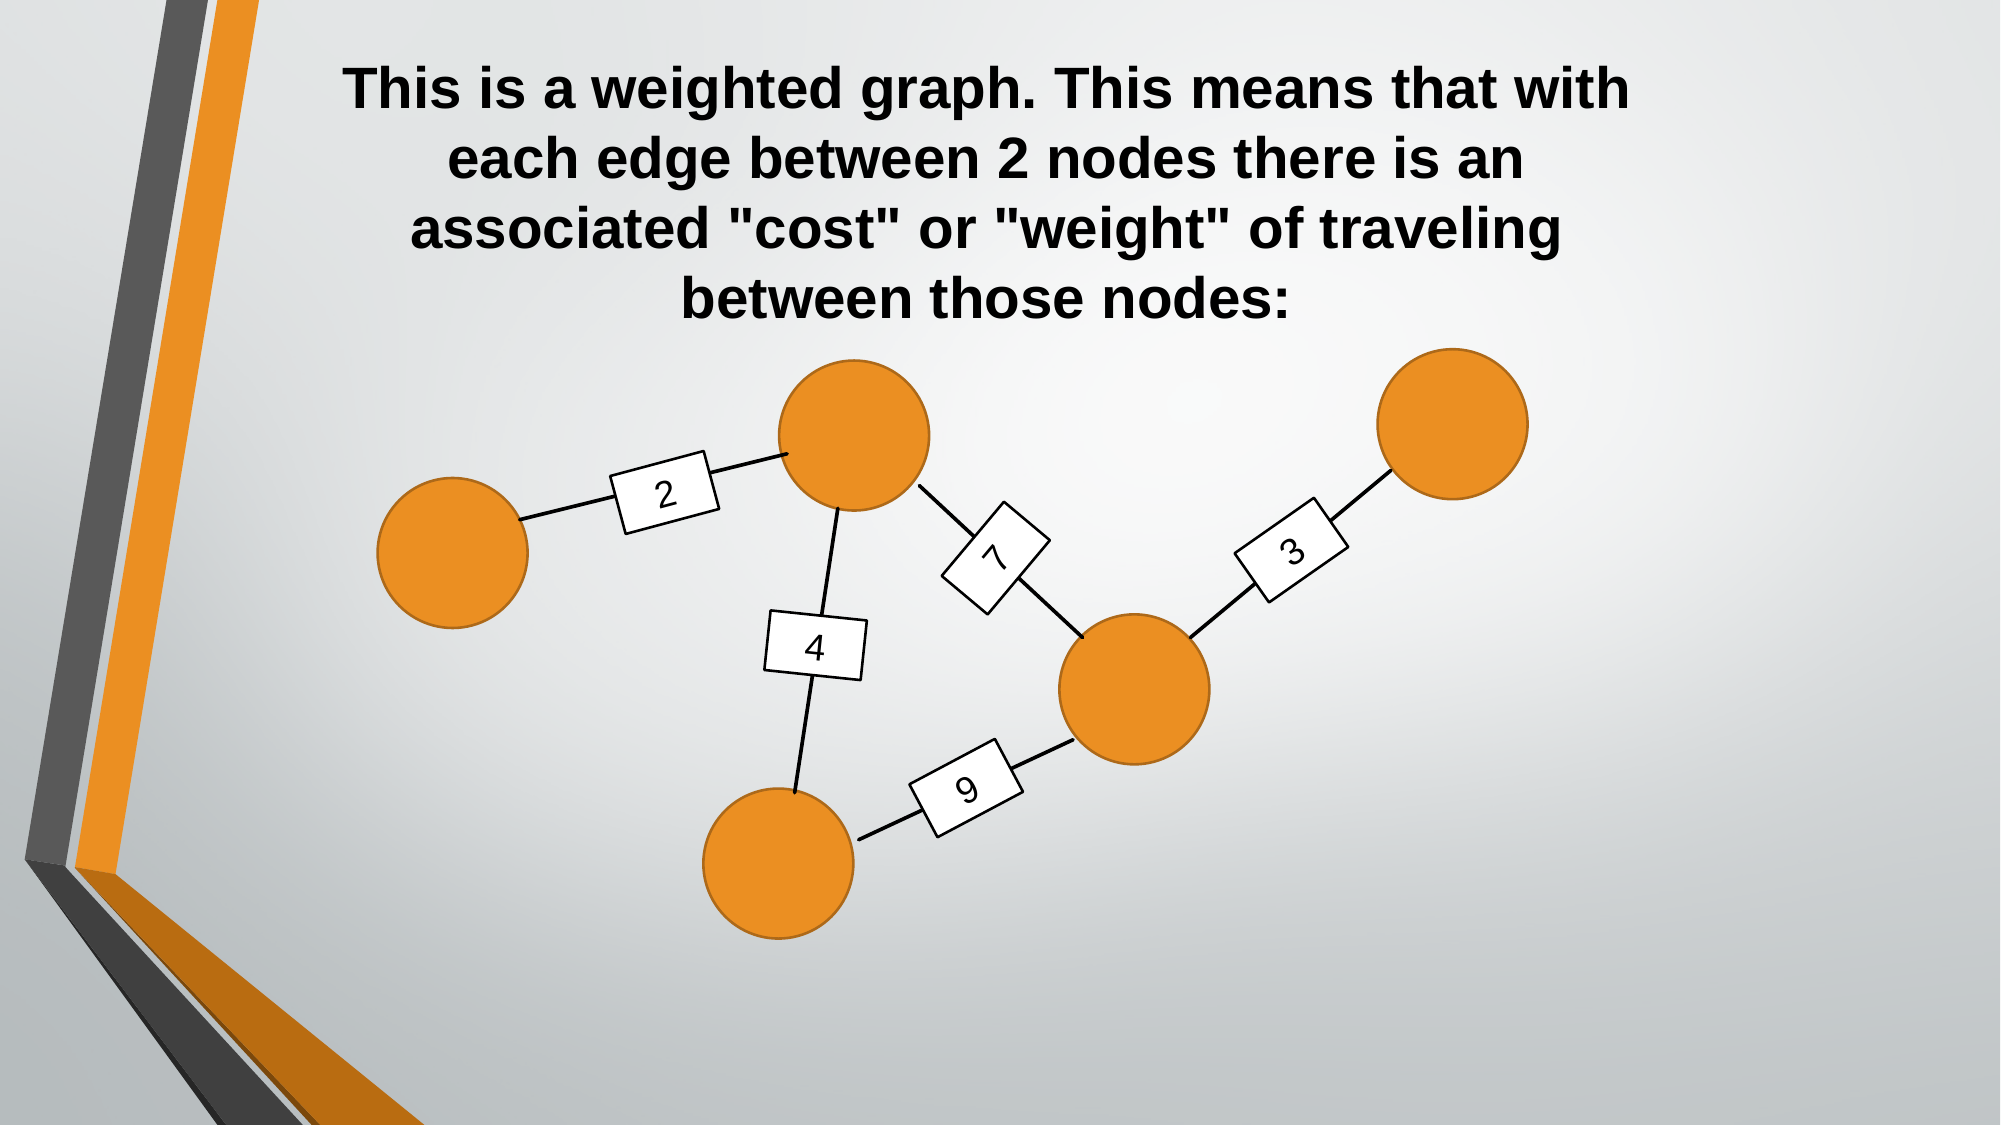

This is a weighted graph. This means that with each edge between 2 nodes there is an associated "cost" or "weight" of traveling between those nodes:

2

3
7

4
9